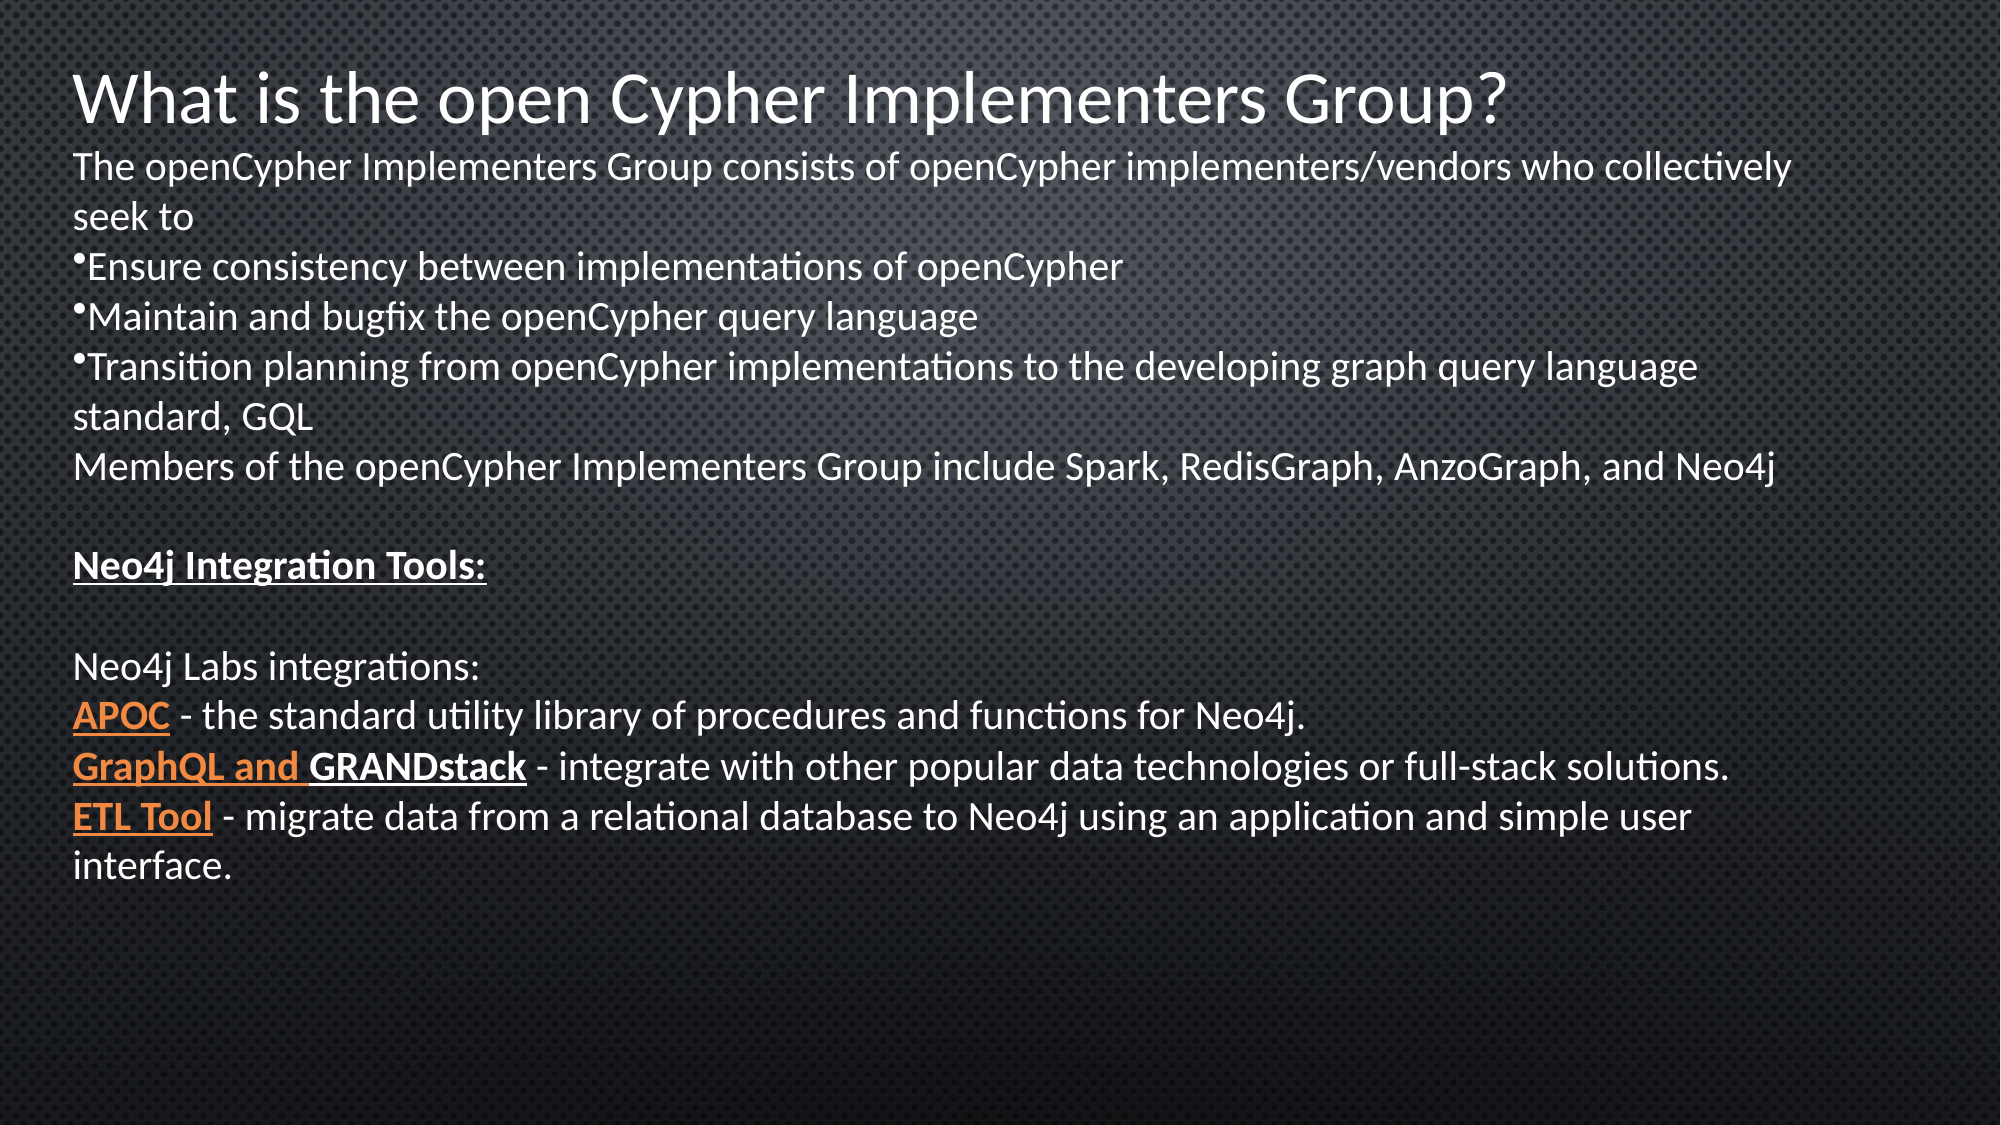

What is the open Cypher Implementers Group?
The openCypher Implementers Group consists of openCypher implementers/vendors who collectively seek to
Ensure consistency between implementations of openCypher
Maintain and bugfix the openCypher query language
Transition planning from openCypher implementations to the developing graph query language standard, GQL
Members of the openCypher Implementers Group include Spark, RedisGraph, AnzoGraph, and Neo4j
Neo4j Integration Tools:

Neo4j Labs integrations:
APOC - the standard utility library of procedures and functions for Neo4j.
GraphQL and GRANDstack - integrate with other popular data technologies or full-stack solutions.
ETL Tool - migrate data from a relational database to Neo4j using an application and simple user interface.